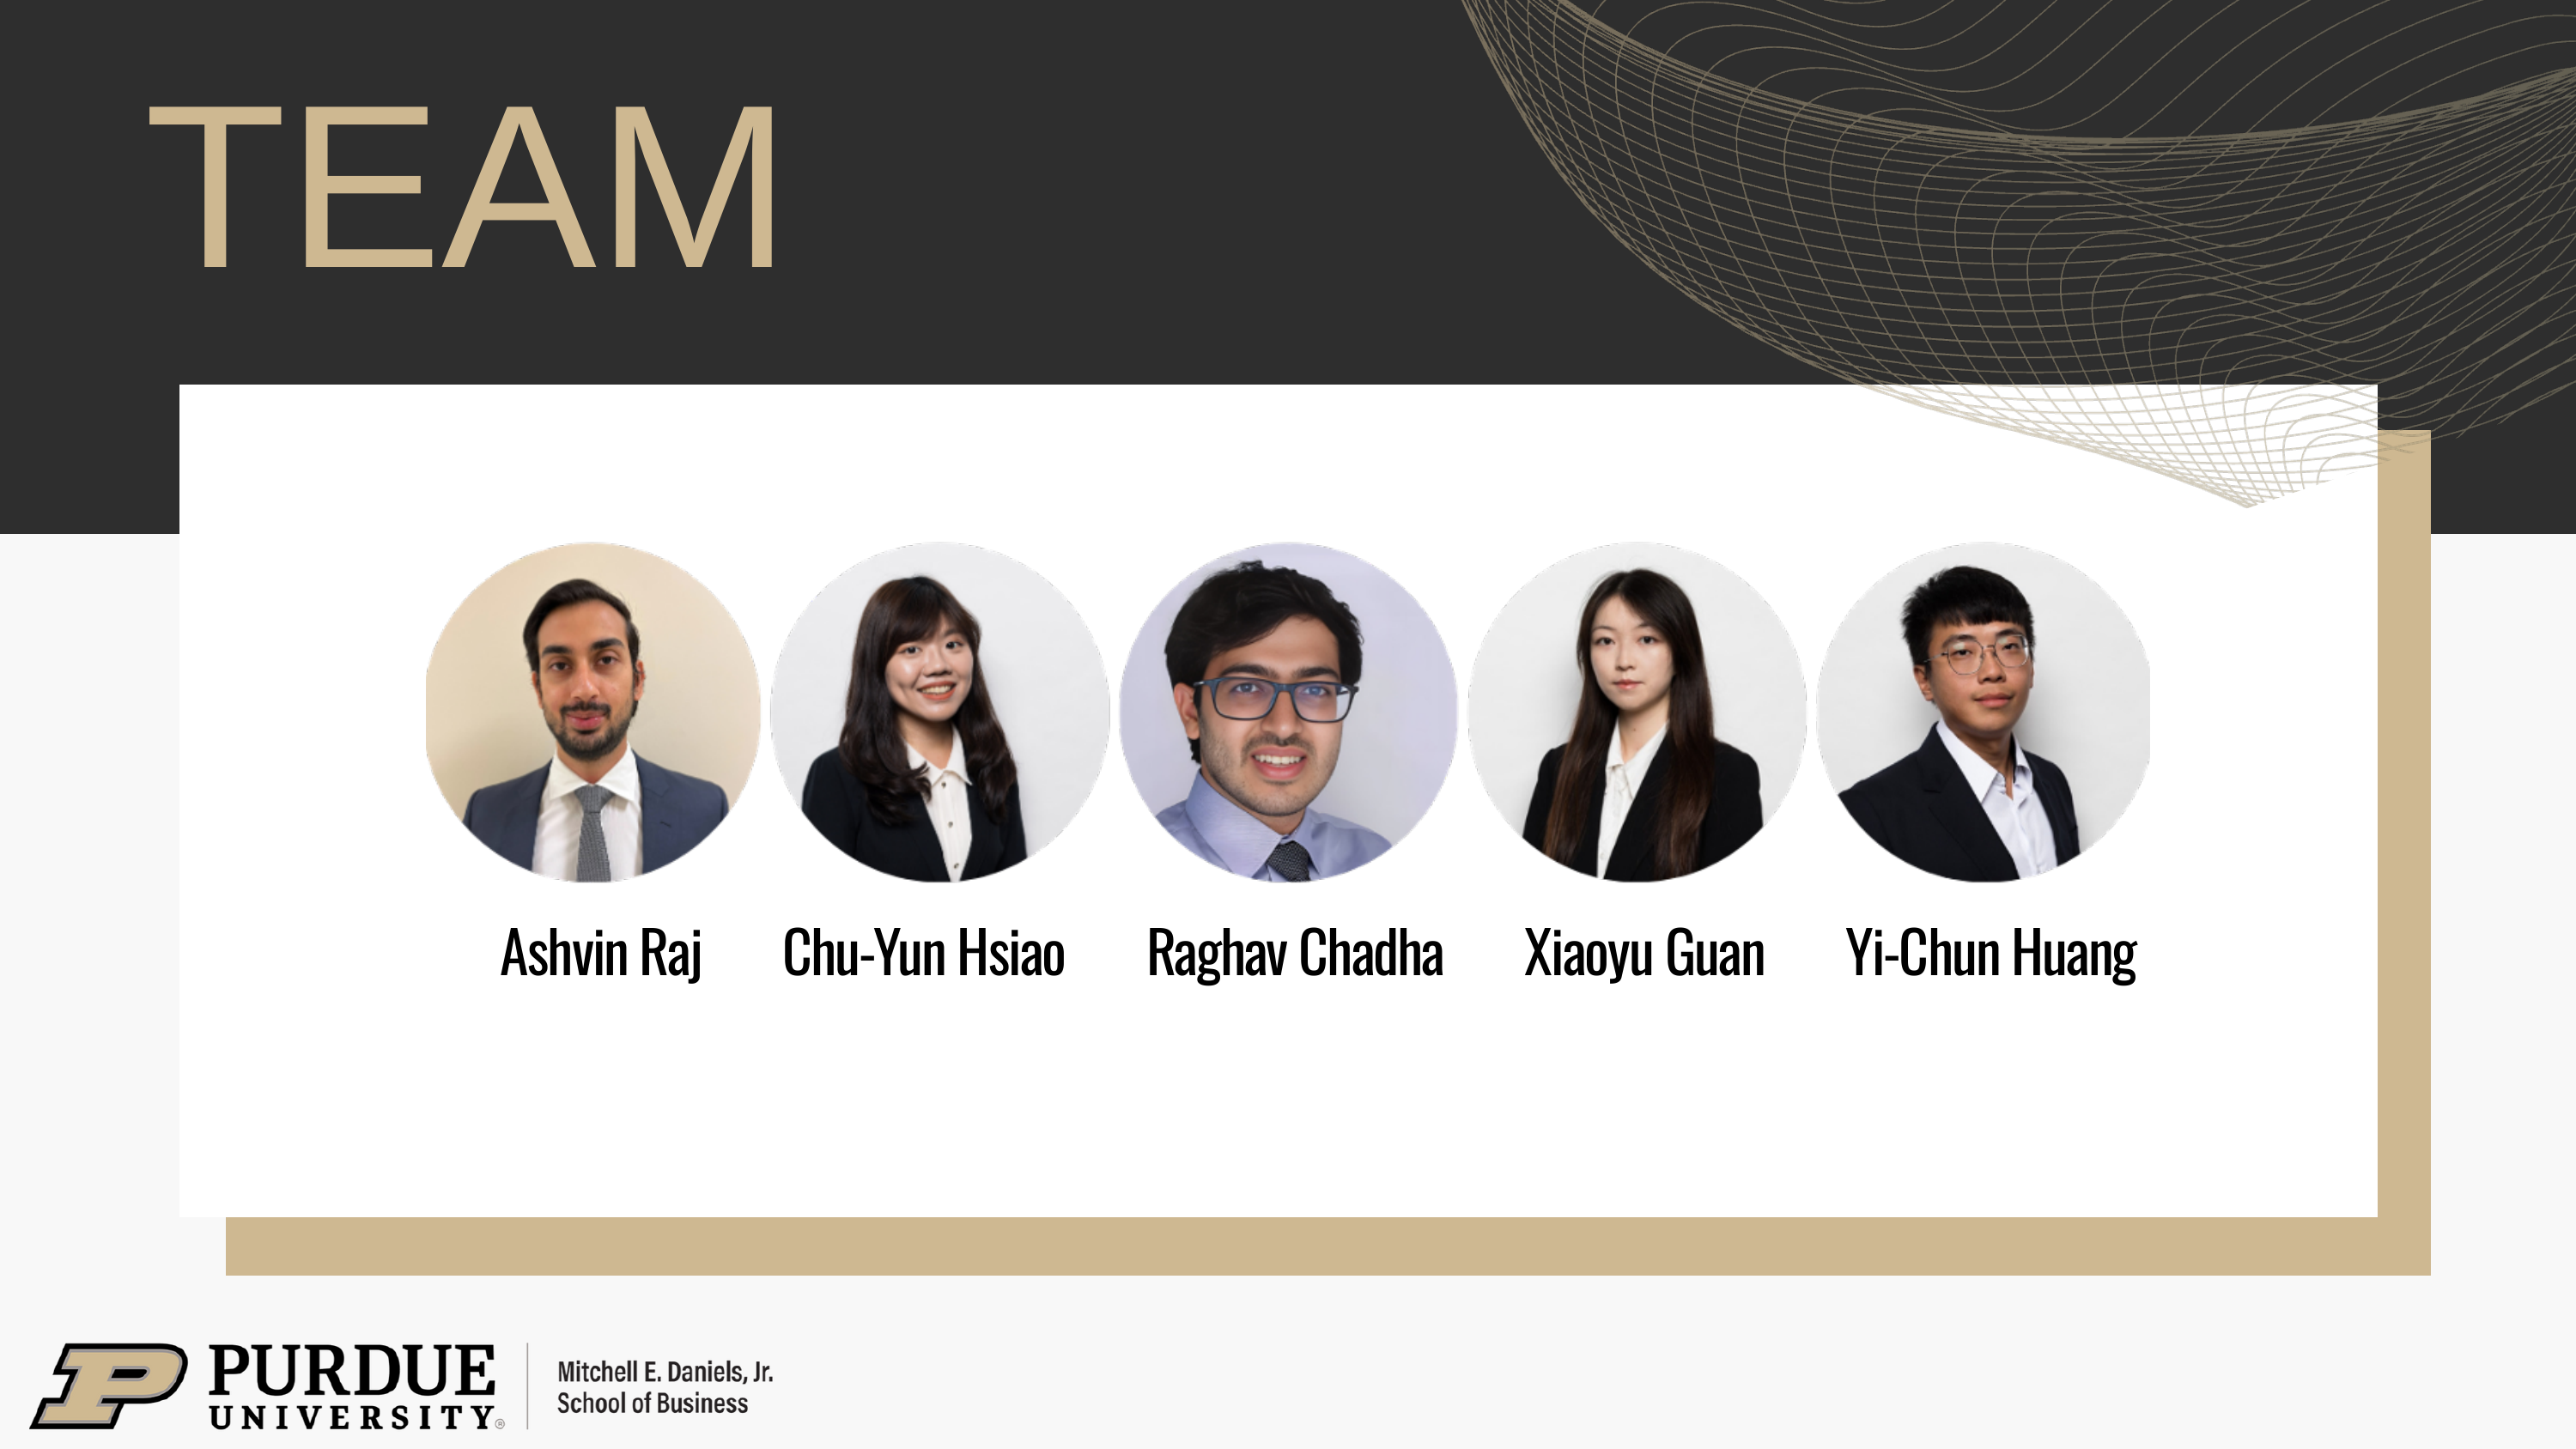

TEAM

       Ashvin Raj       Chu-Yun Hsiao       Raghav Chadha       Xiaoyu Guan       Yi-Chun Huang